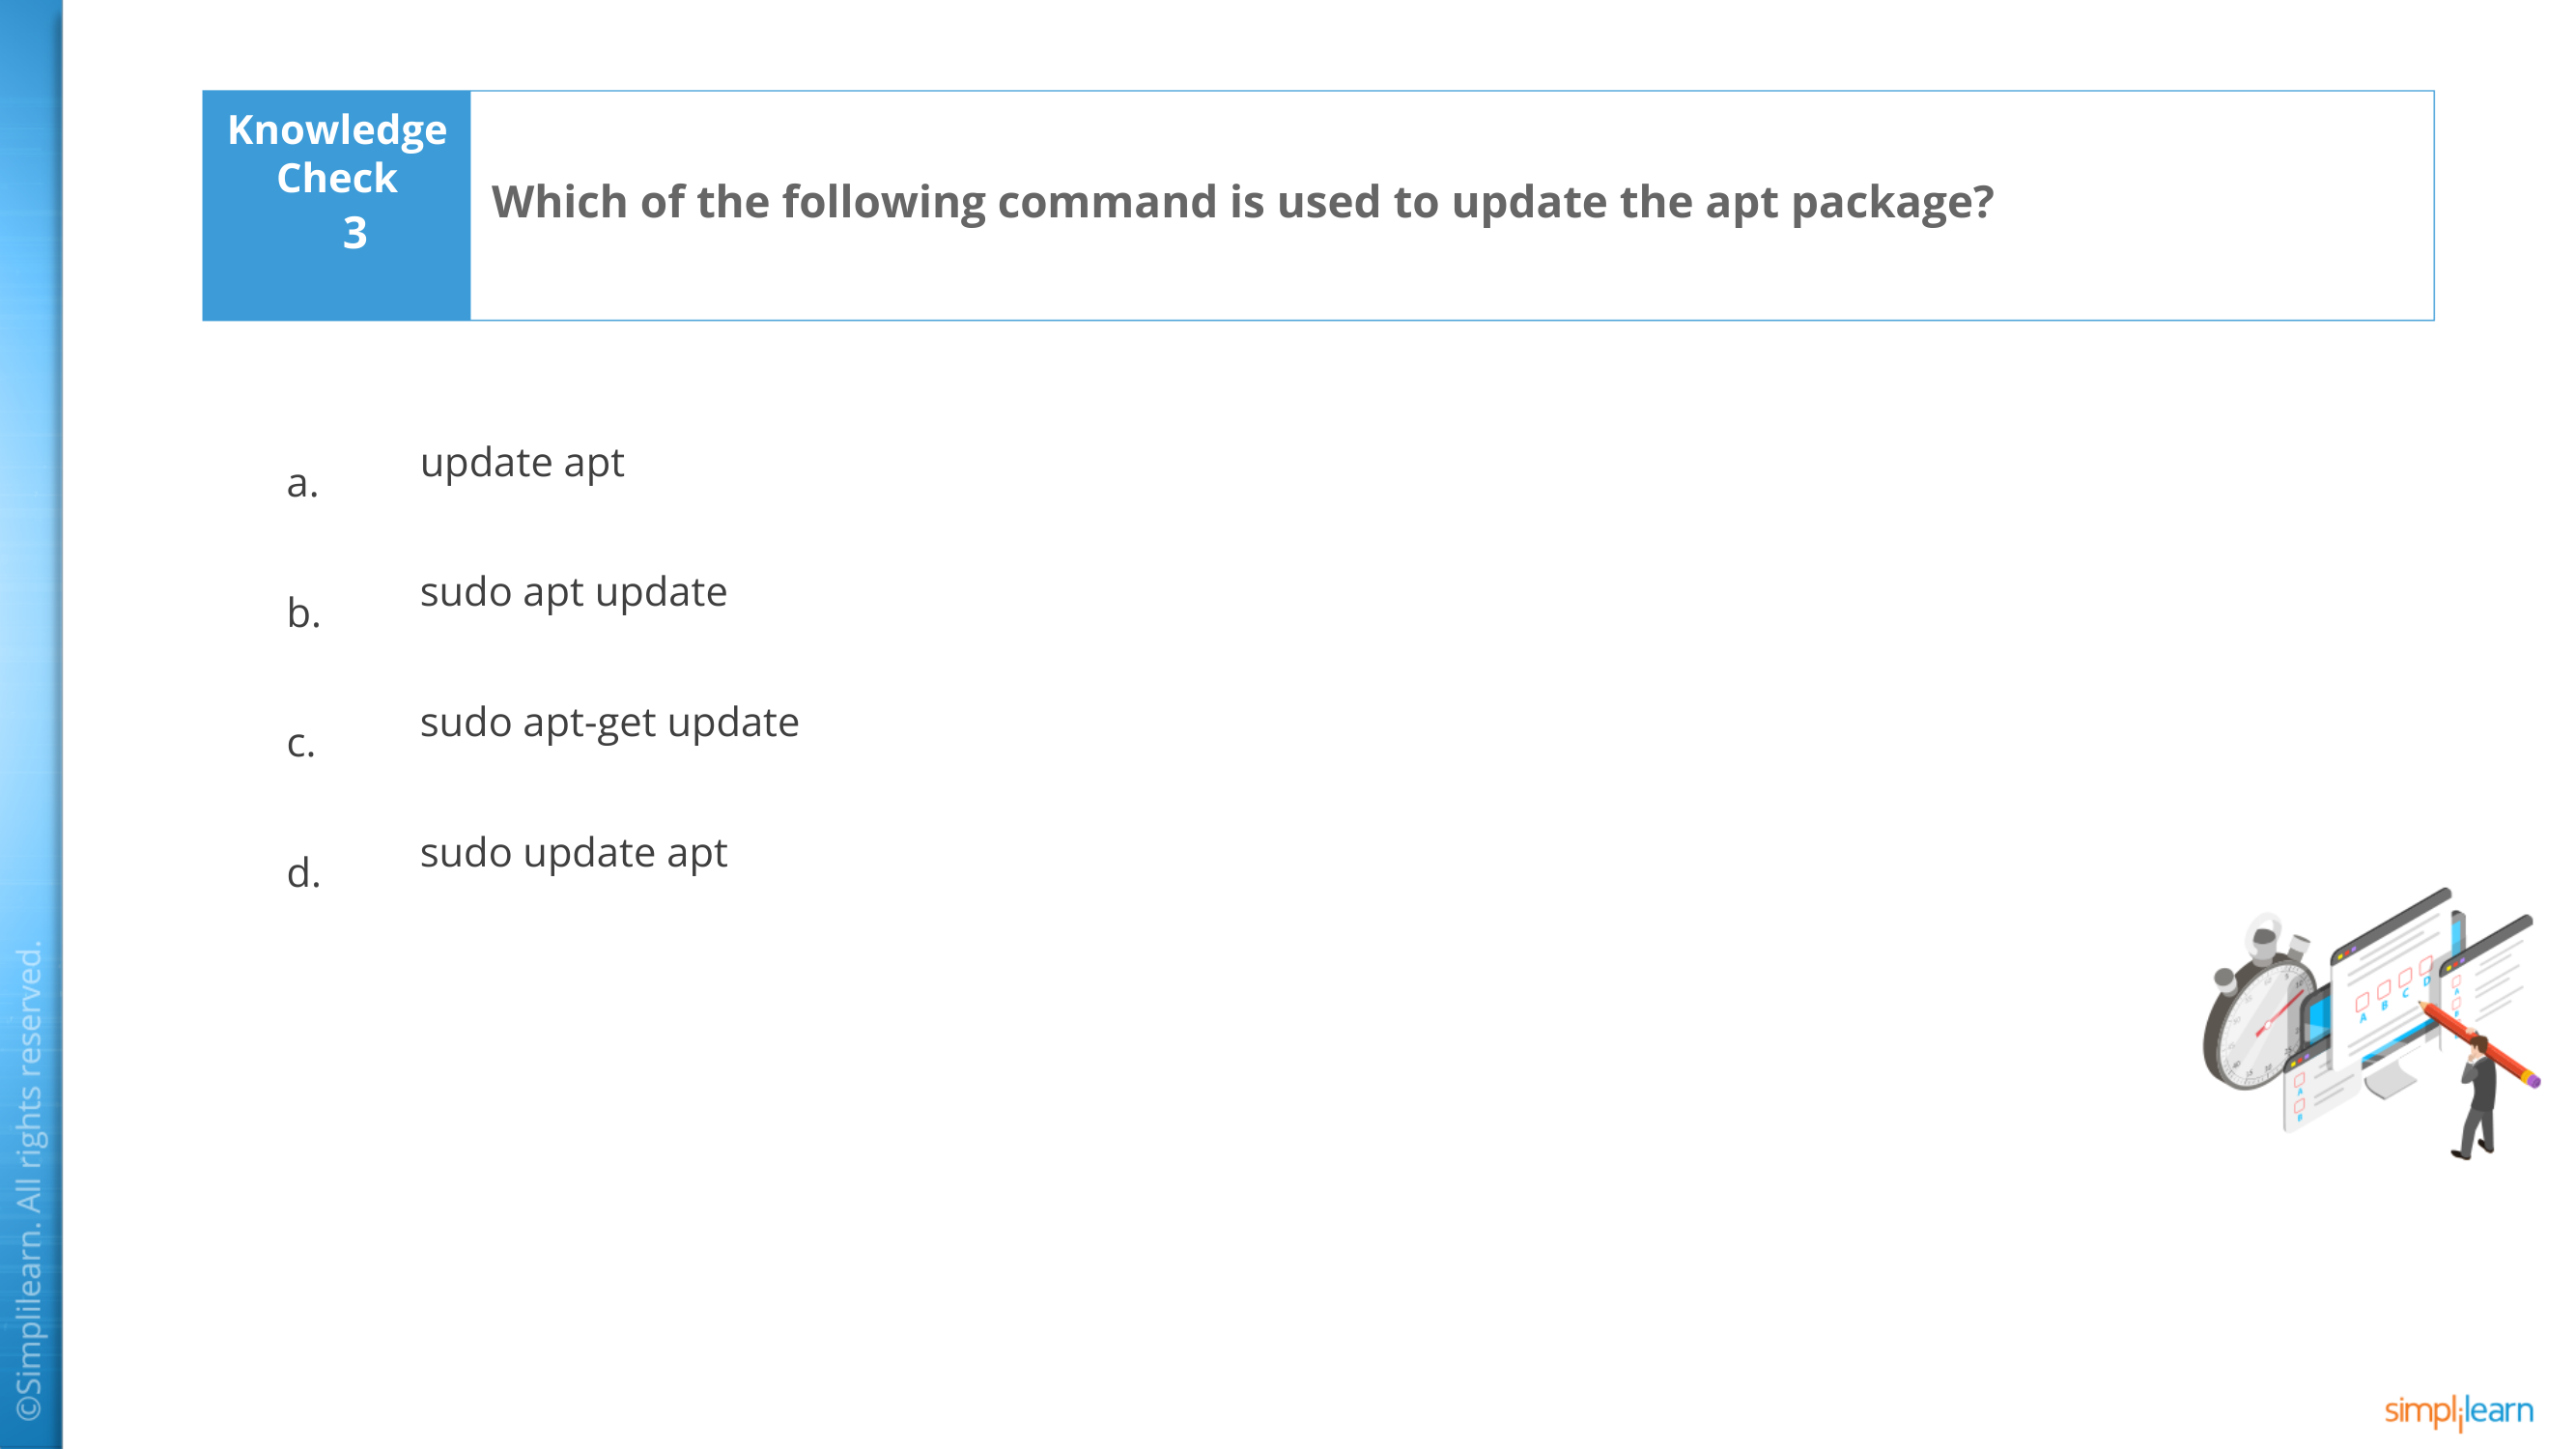

Which of the following command is used to update the apt package?
3
update apt
sudo apt update
sudo apt-get update
sudo update apt